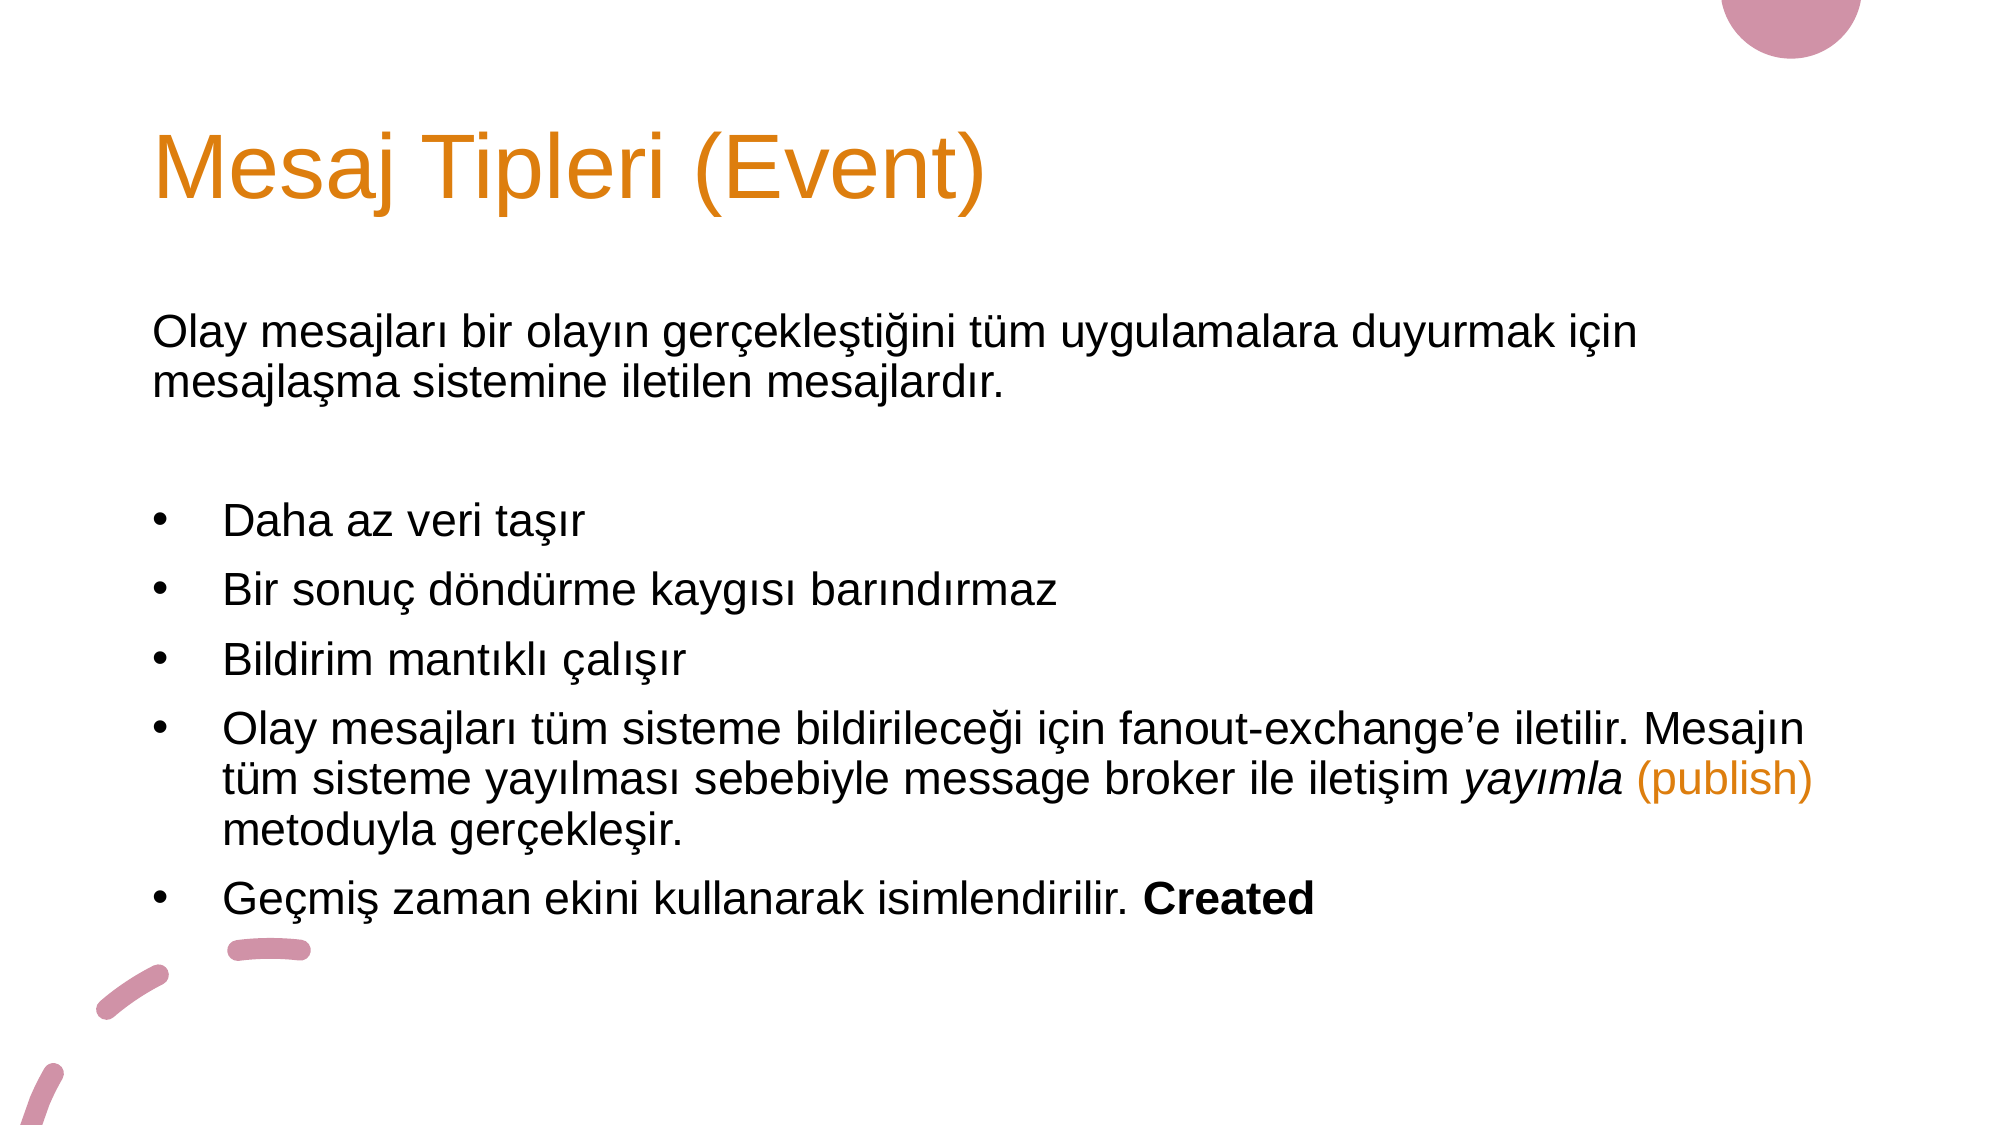

# Mesaj Tipleri (Event)
Olay mesajları bir olayın gerçekleştiğini tüm uygulamalara duyurmak için mesajlaşma sistemine iletilen mesajlardır.

Daha az veri taşır
Bir sonuç döndürme kaygısı barındırmaz
Bildirim mantıklı çalışır
Olay mesajları tüm sisteme bildirileceği için fanout-exchange’e iletilir. Mesajın tüm sisteme yayılması sebebiyle message broker ile iletişim yayımla (publish) metoduyla gerçekleşir.
Geçmiş zaman ekini kullanarak isimlendirilir. Created